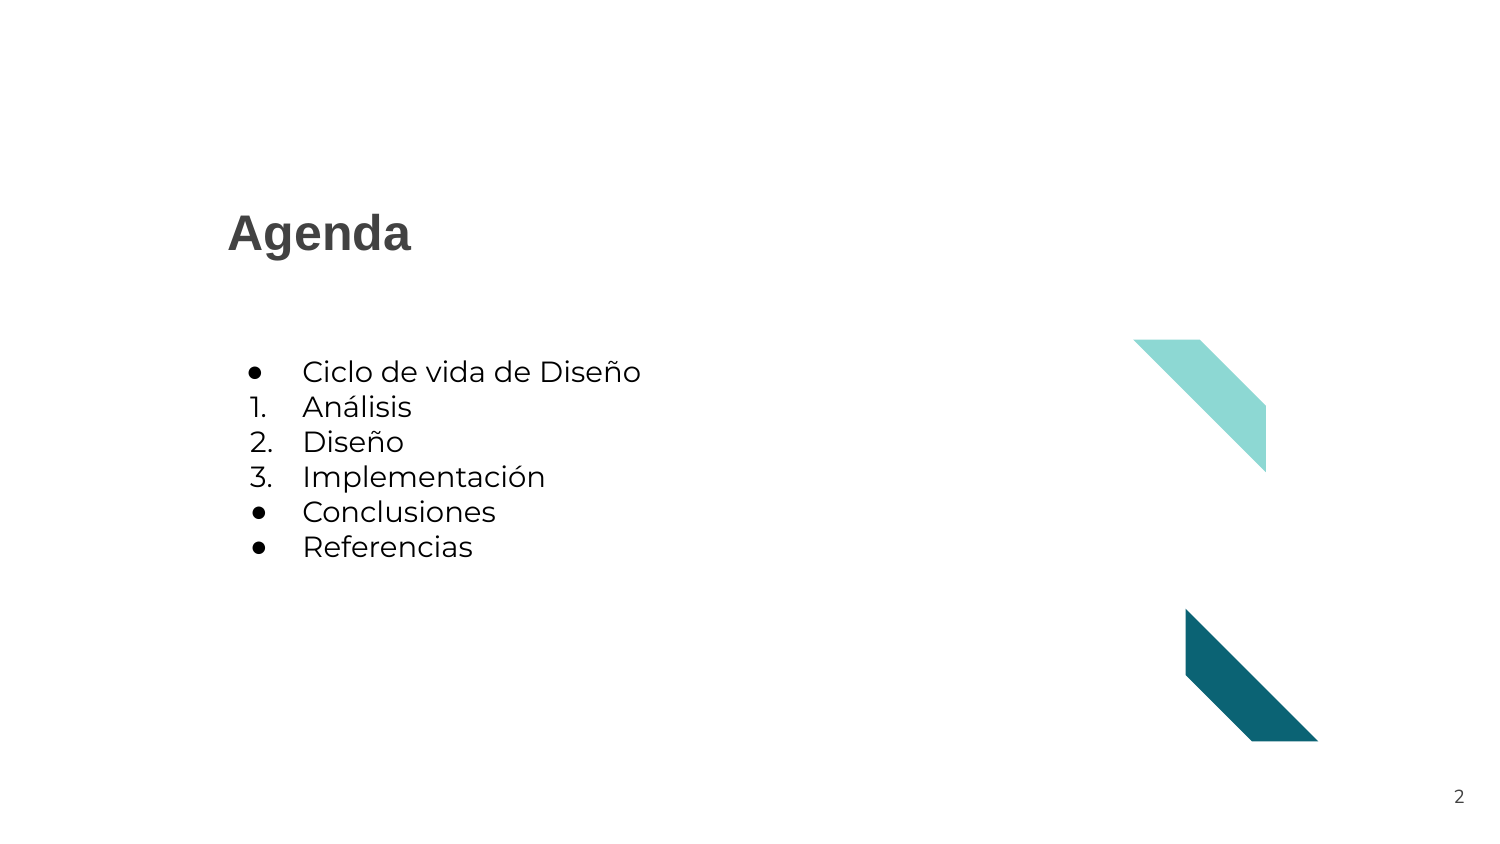

# Agenda
Ciclo de vida de Diseño
Análisis
Diseño
Implementación
Conclusiones
Referencias
Presentación: Inserta tu texto aquí
Foco en las computadoras de escritorio
Foco en los dispositivos móviles
Foco en la vista horizontal de los dispositivos móviles
Foco en los wearables
Foco en las tablets
Foco en la vista horizontal de las tablets
Foco en los wearables
Cronograma del proyecto
2